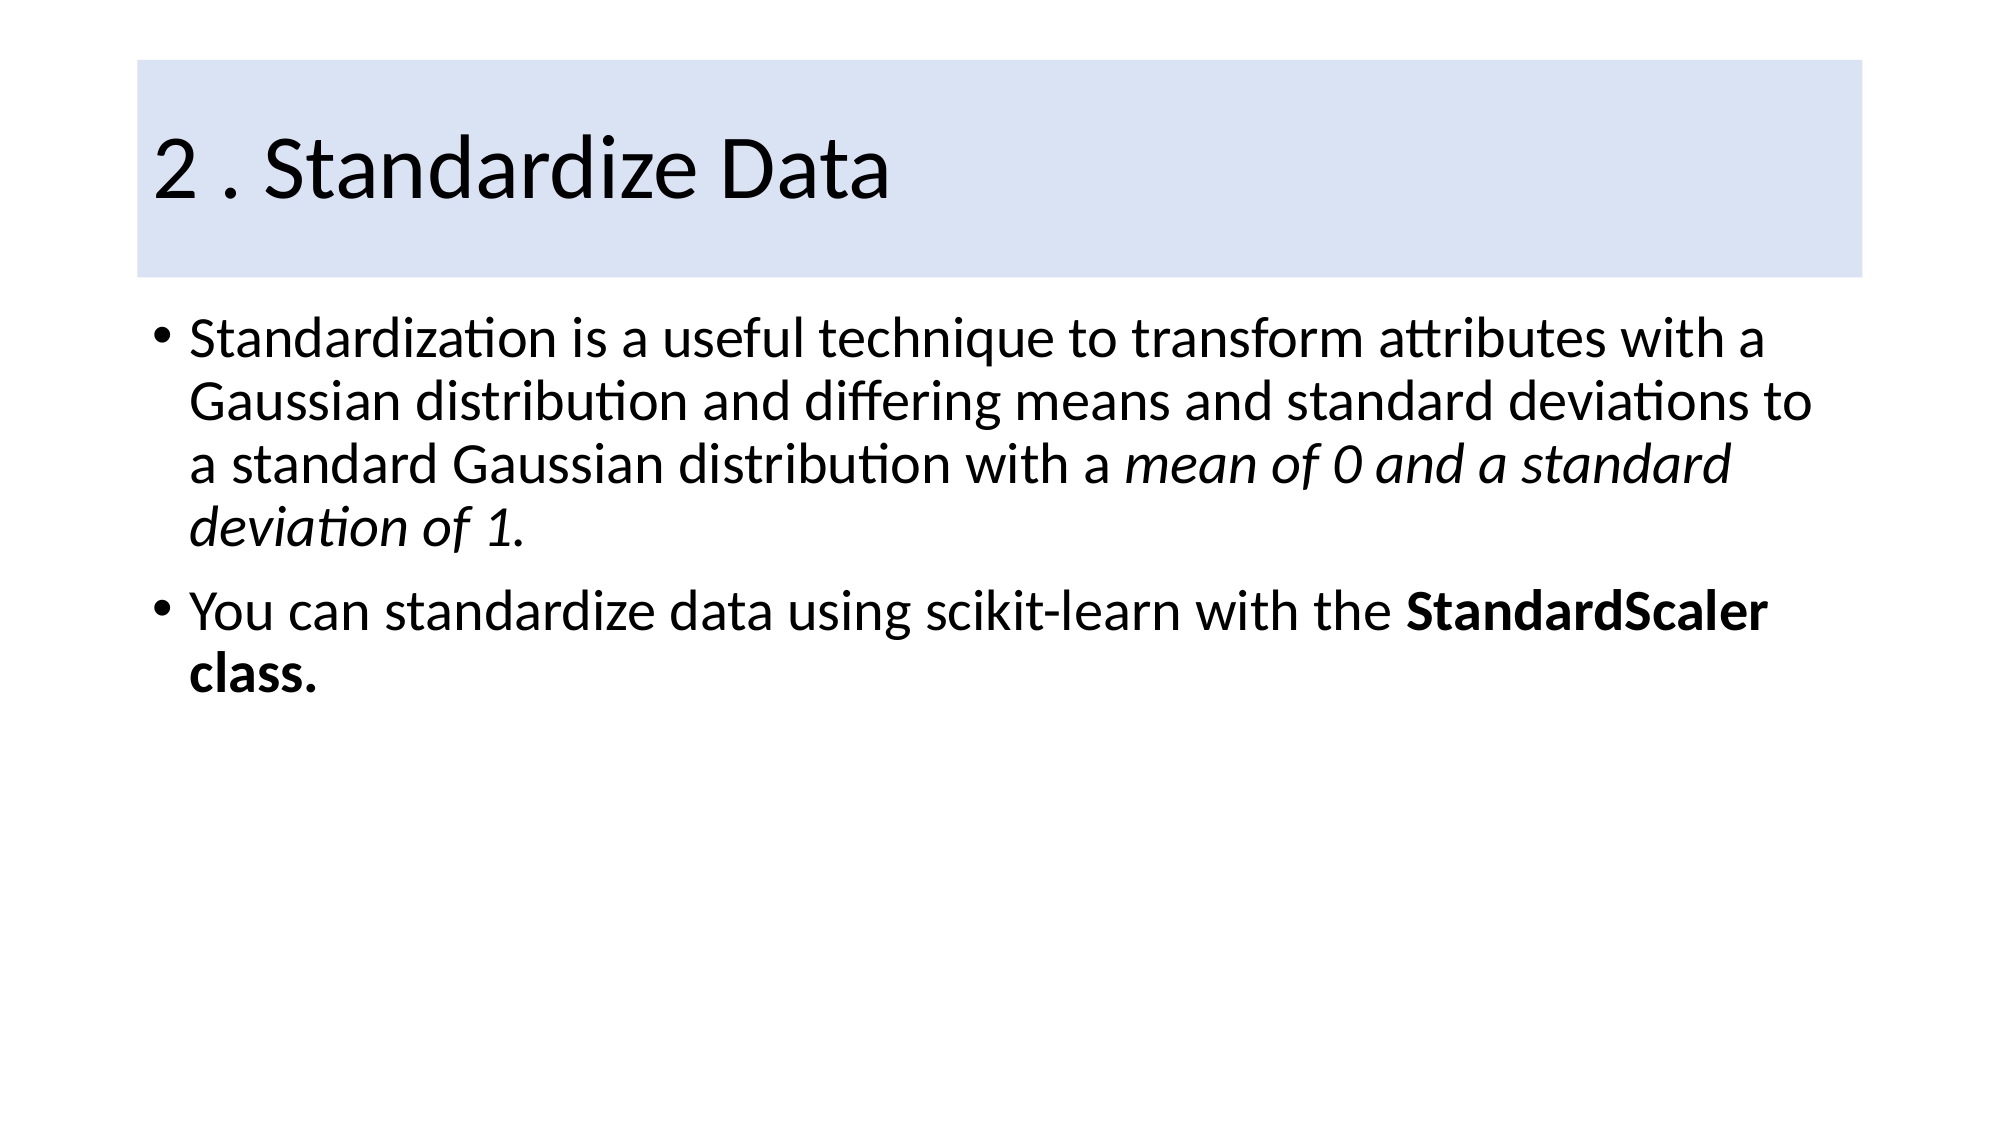

# 2 . Standardize Data
Standardization is a useful technique to transform attributes with a Gaussian distribution and differing means and standard deviations to a standard Gaussian distribution with a mean of 0 and a standard deviation of 1.
You can standardize data using scikit-learn with the StandardScaler class.